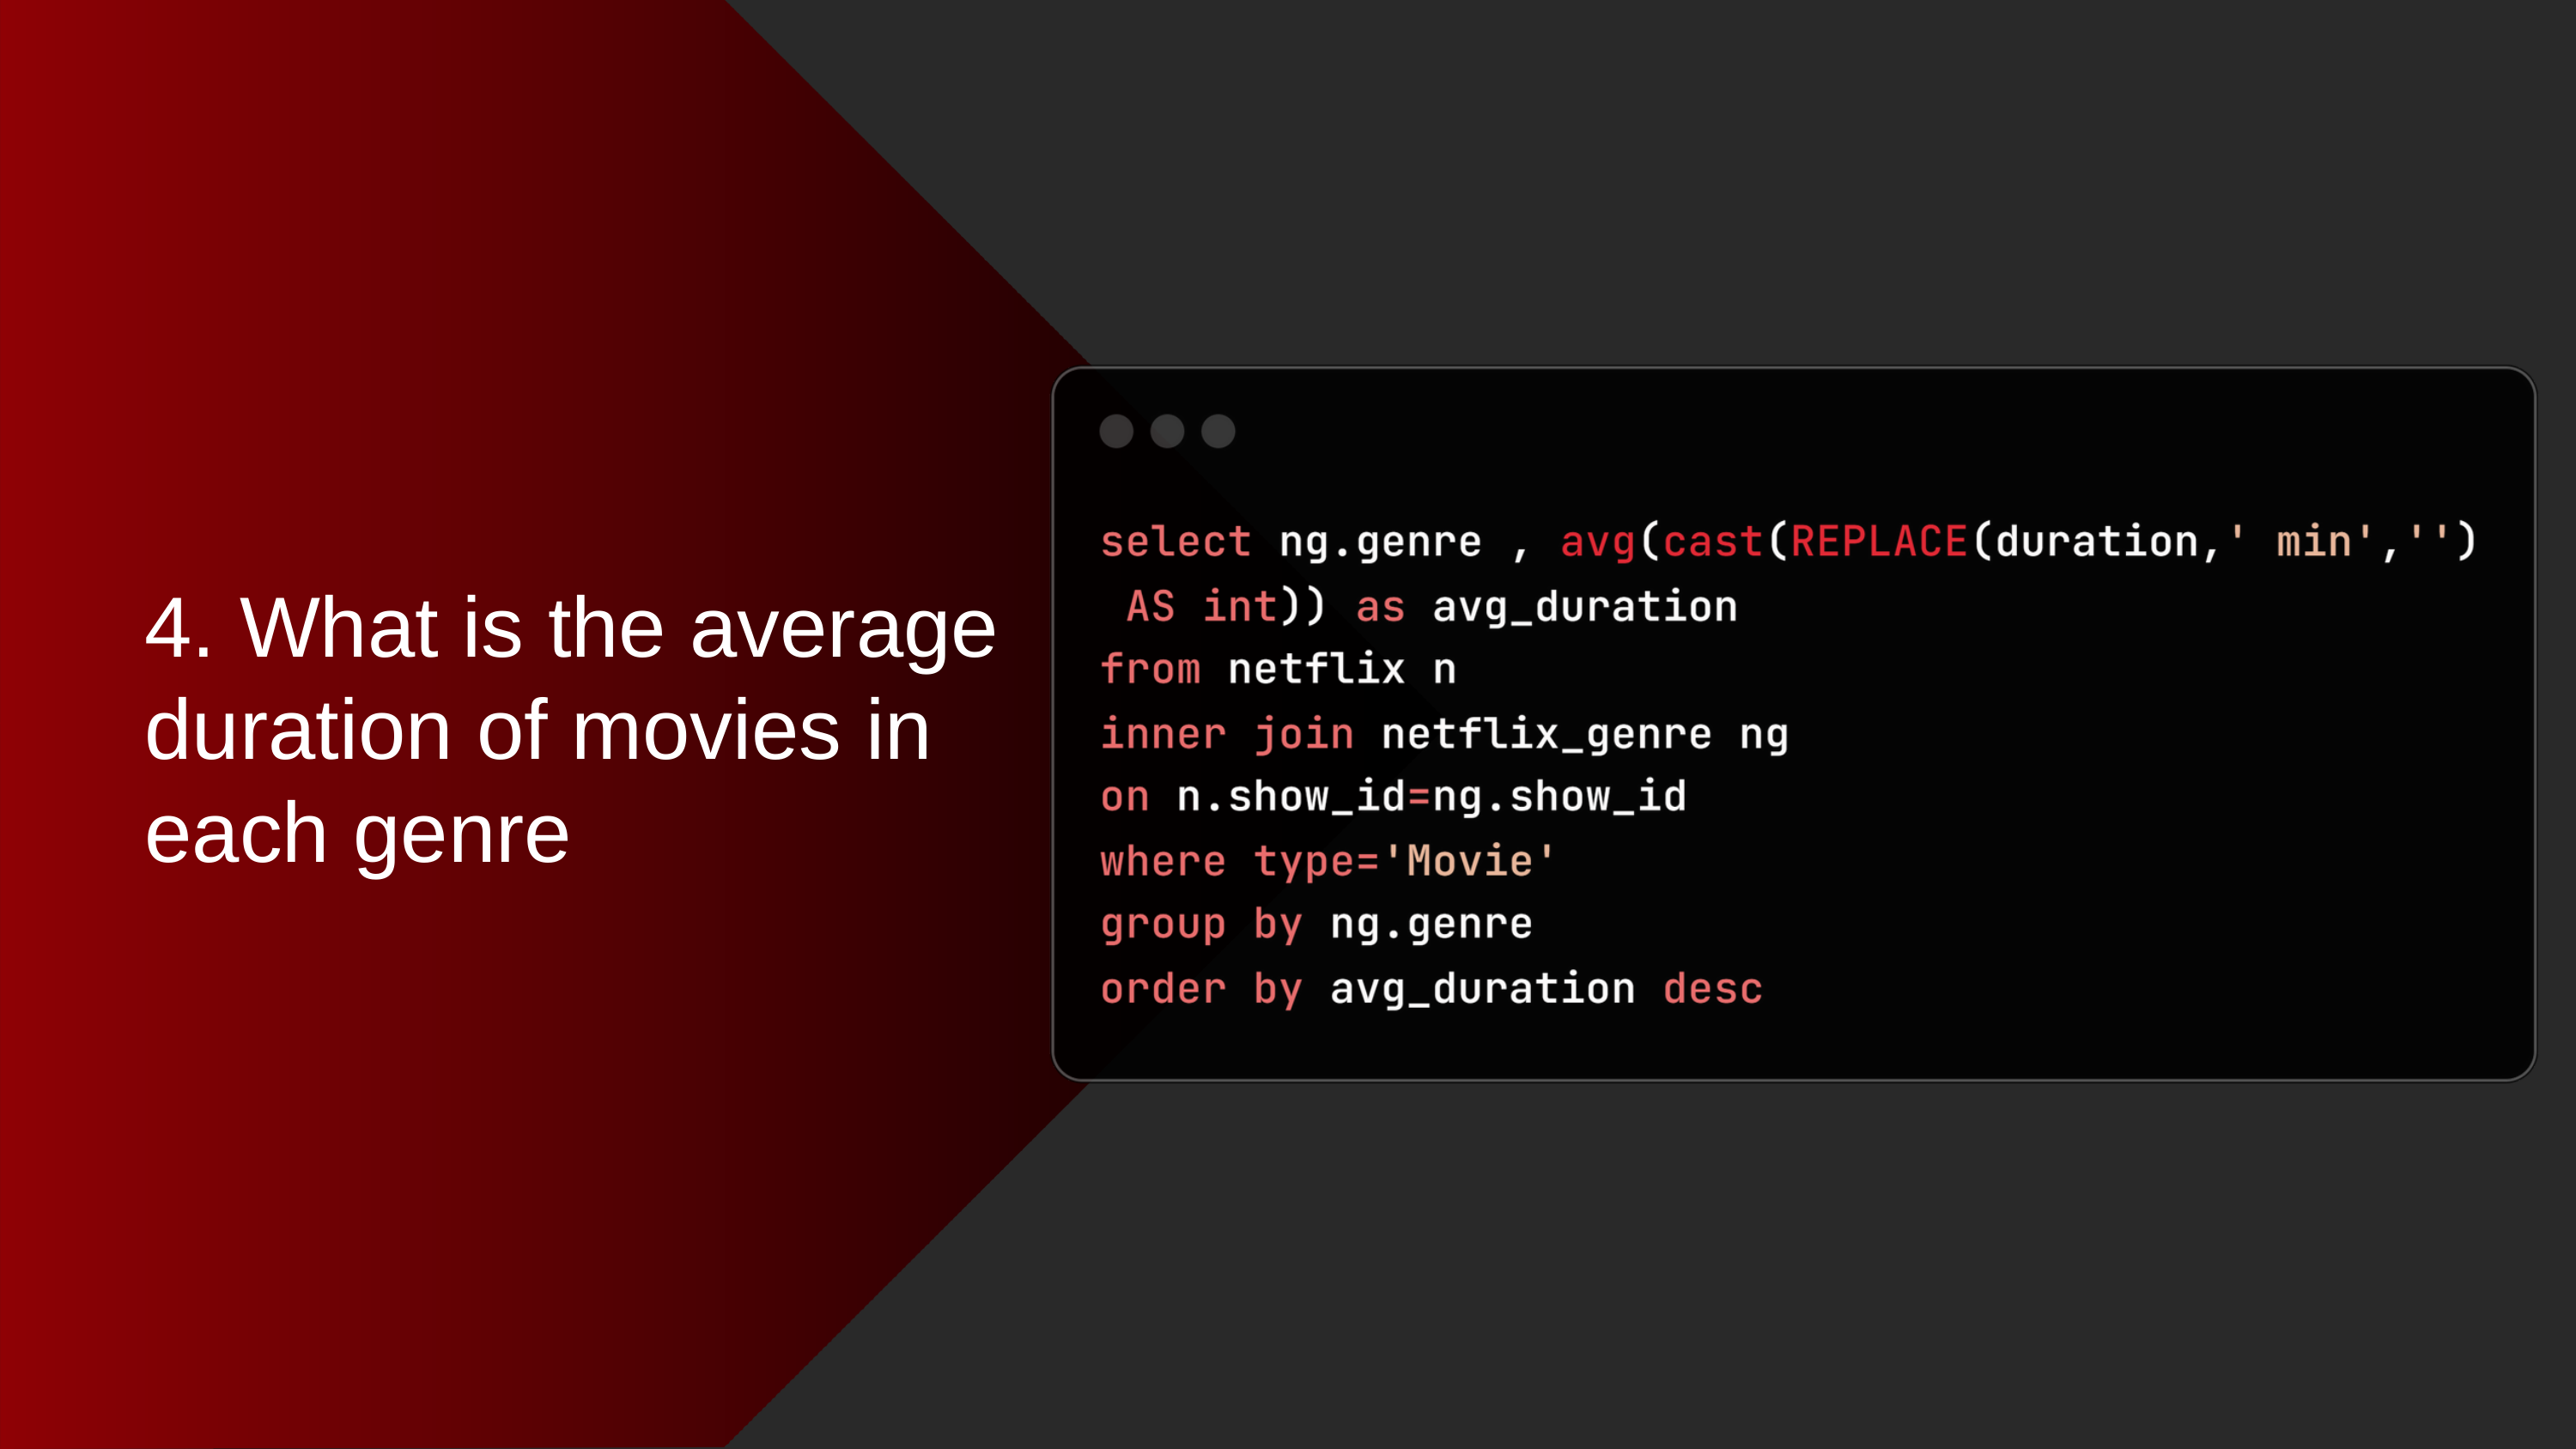

4. What is the average duration of movies in each genre